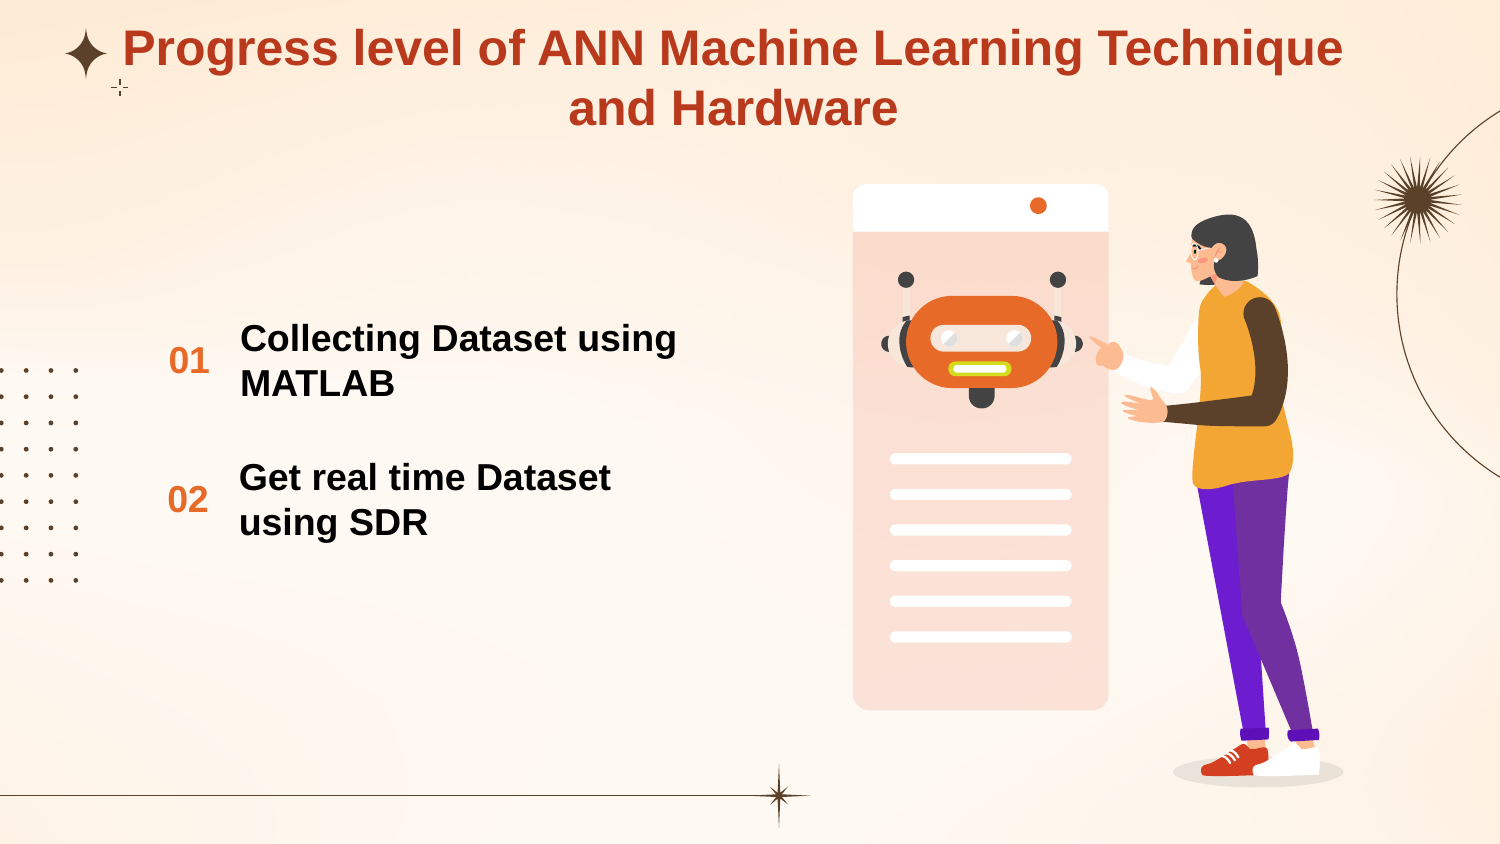

# Progress level of ANN Machine Learning Technique and Hardware

01
Collecting Dataset using MATLAB
02
Get real time Dataset using SDR